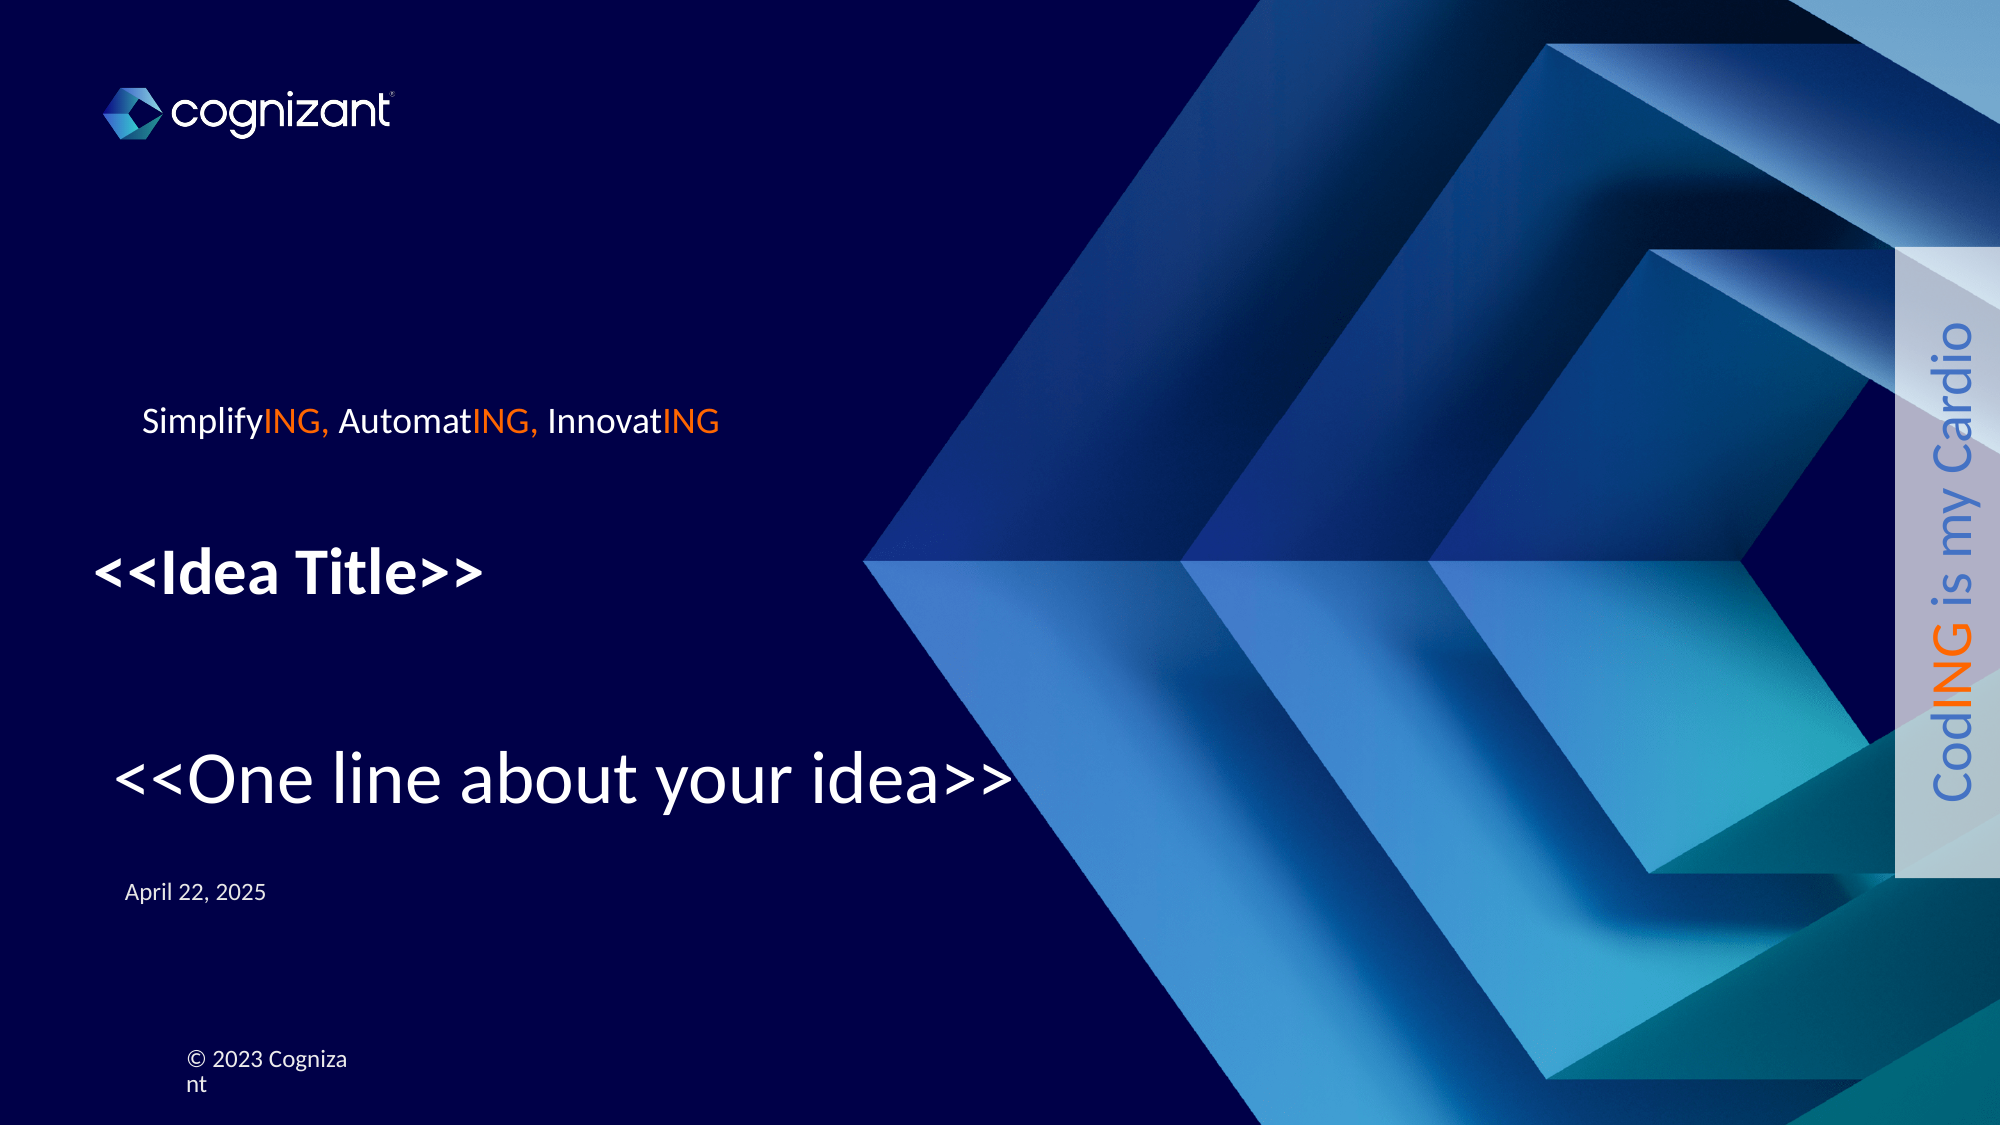

CodING is my Cardio
SimplifyING, AutomatING, InnovatING
<<Idea Title>>
# <<One line about your idea>>
April 22, 2025
© 2023 Cognizant